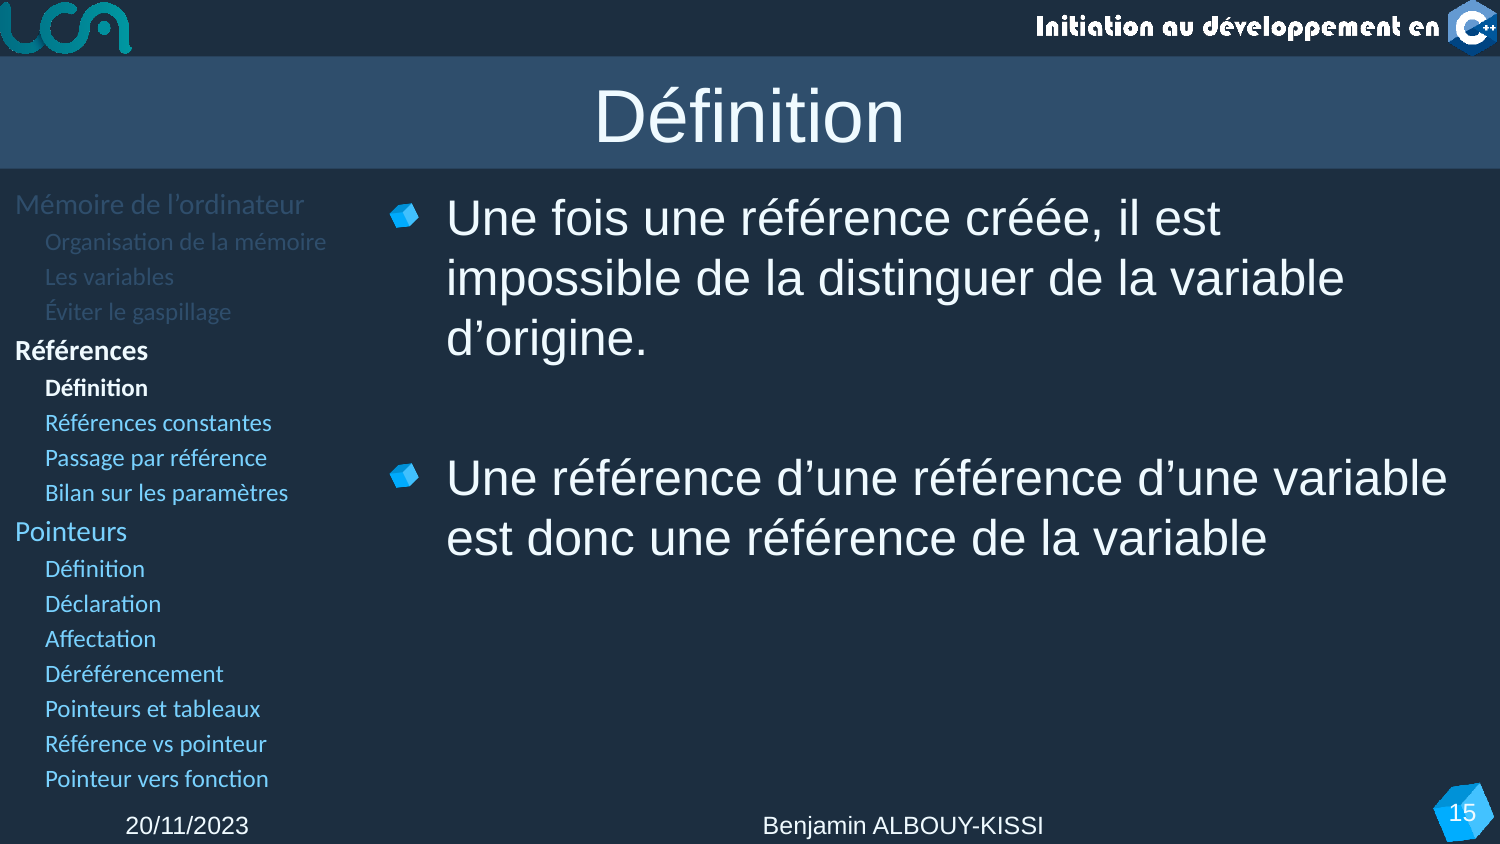

# Définition
Mémoire de l’ordinateur
Organisation de la mémoire
Les variables
Éviter le gaspillage
Références
Définition
Références constantes
Passage par référence
Bilan sur les paramètres
Pointeurs
Définition
Déclaration
Affectation
Déréférencement
Pointeurs et tableaux
Référence vs pointeur
Pointeur vers fonction
Une fois une référence créée, il est impossible de la distinguer de la variable d’origine.

Une référence d’une référence d’une variable est donc une référence de la variable
15
20/11/2023
Benjamin ALBOUY-KISSI